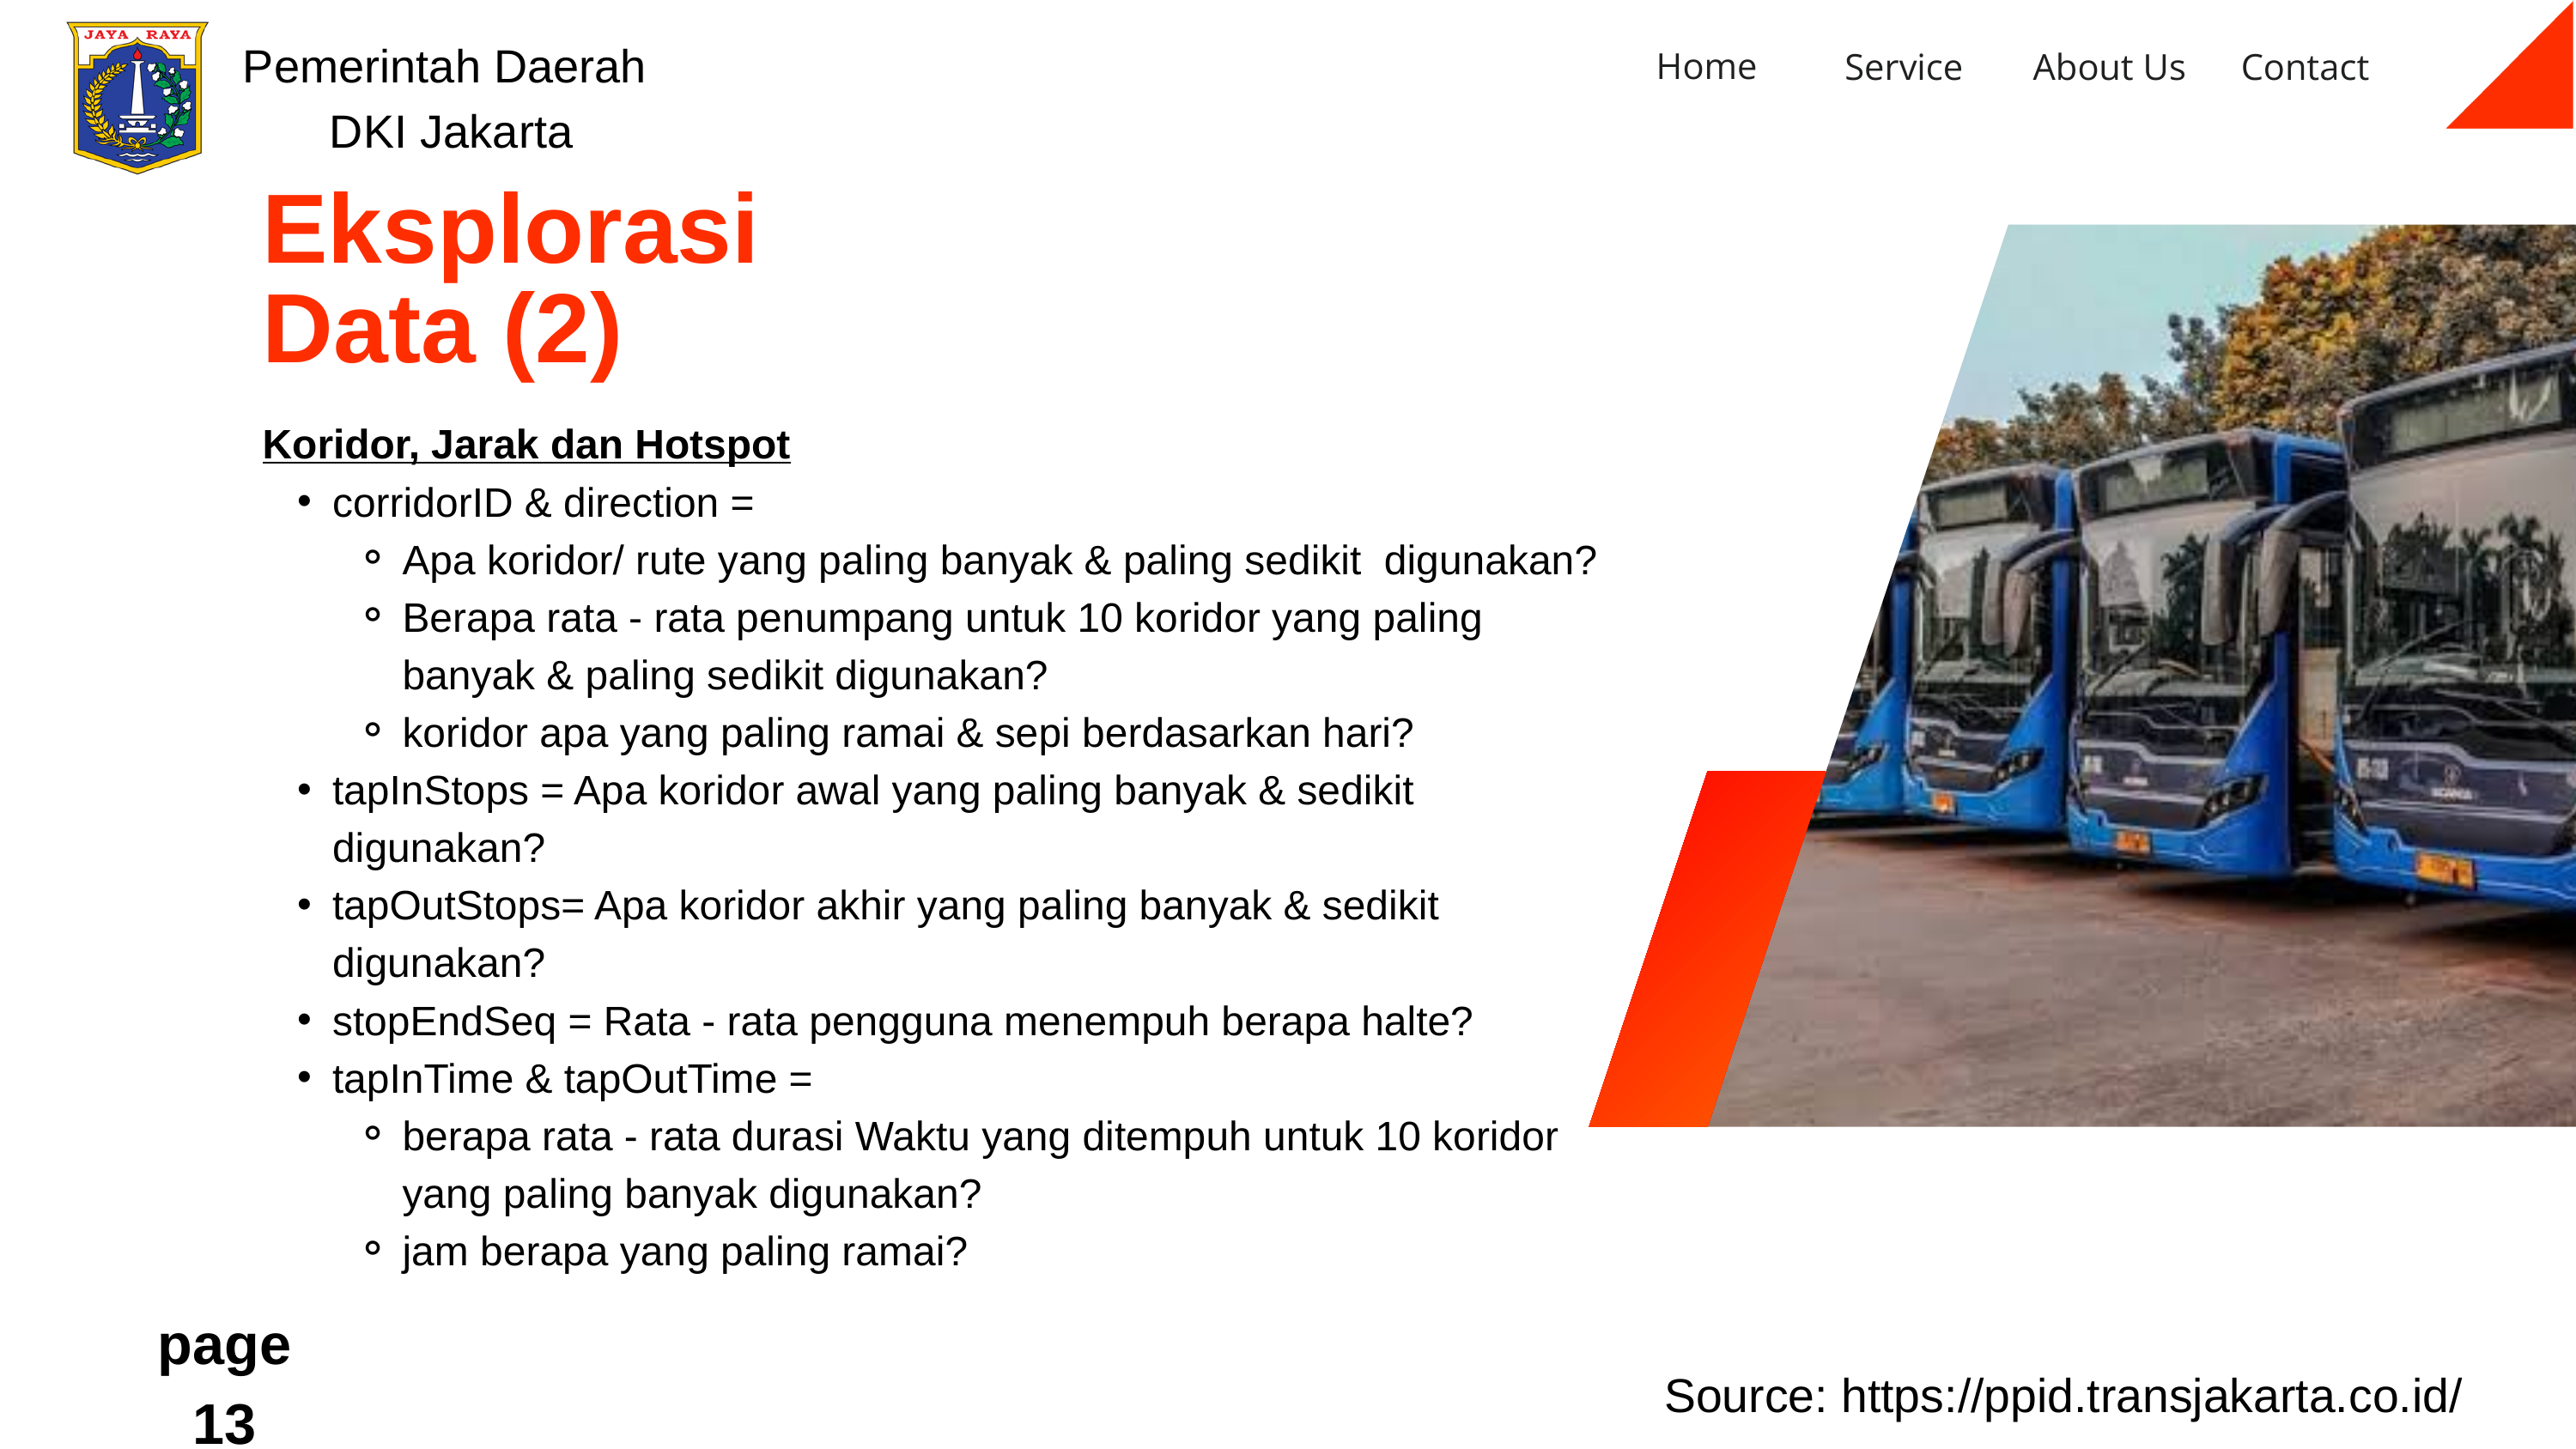

Pemerintah Daerah
DKI Jakarta
Home
Service
About Us
Contact
Eksplorasi Data (2)

Koridor, Jarak dan Hotspot
corridorID & direction =
Apa koridor/ rute yang paling banyak & paling sedikit  digunakan?
Berapa rata - rata penumpang untuk 10 koridor yang paling banyak & paling sedikit digunakan?
koridor apa yang paling ramai & sepi berdasarkan hari?
tapInStops = Apa koridor awal yang paling banyak & sedikit digunakan?
tapOutStops= Apa koridor akhir yang paling banyak & sedikit  digunakan?
stopEndSeq = Rata - rata pengguna menempuh berapa halte?
tapInTime & tapOutTime =
berapa rata - rata durasi Waktu yang ditempuh untuk 10 koridor yang paling banyak digunakan?
jam berapa yang paling ramai?

page 13
Source: https://ppid.transjakarta.co.id/